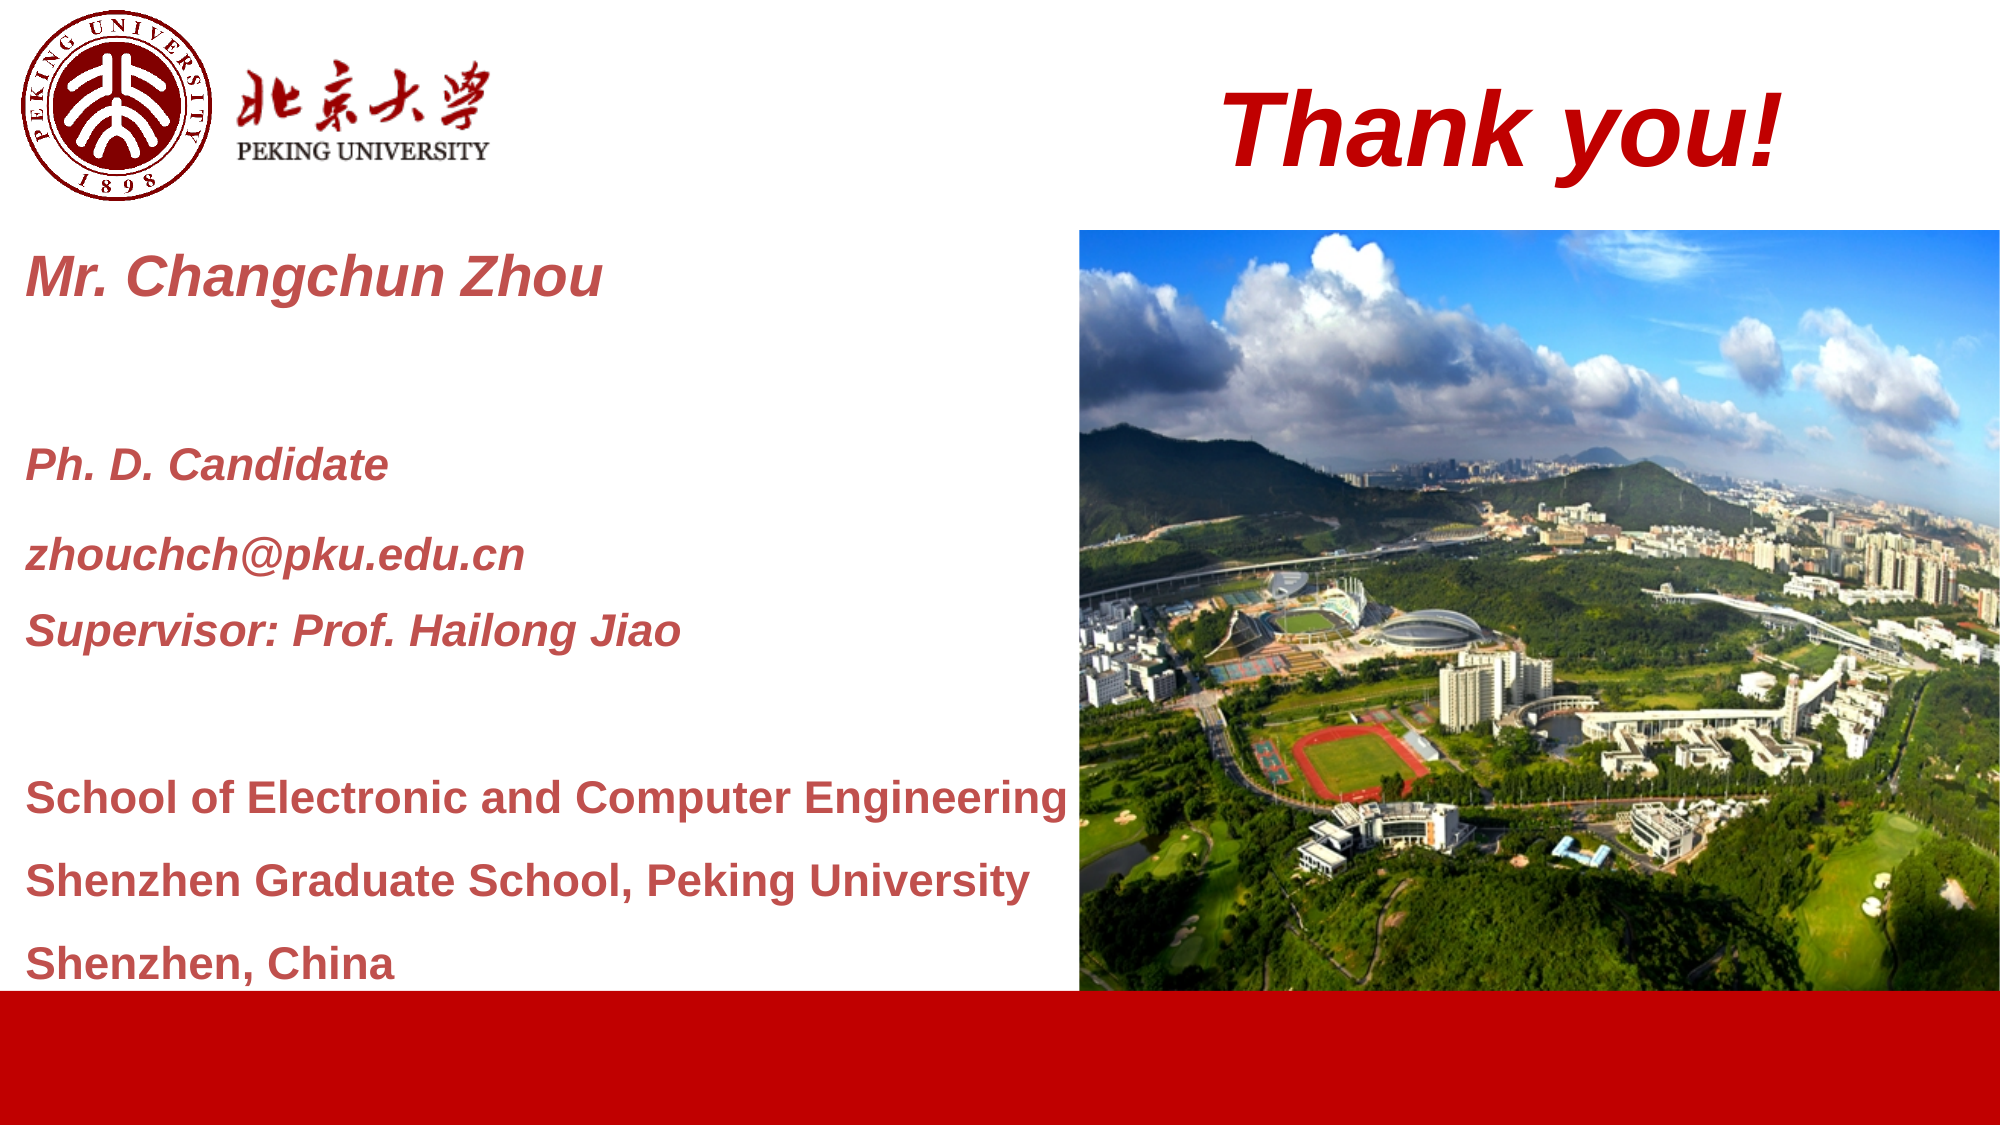

Thank you!
Mr. Changchun Zhou

Ph. D. Candidate
zhouchch@pku.edu.cn
Supervisor: Prof. Hailong Jiao

School of Electronic and Computer Engineering
Shenzhen Graduate School, Peking University
Shenzhen, China